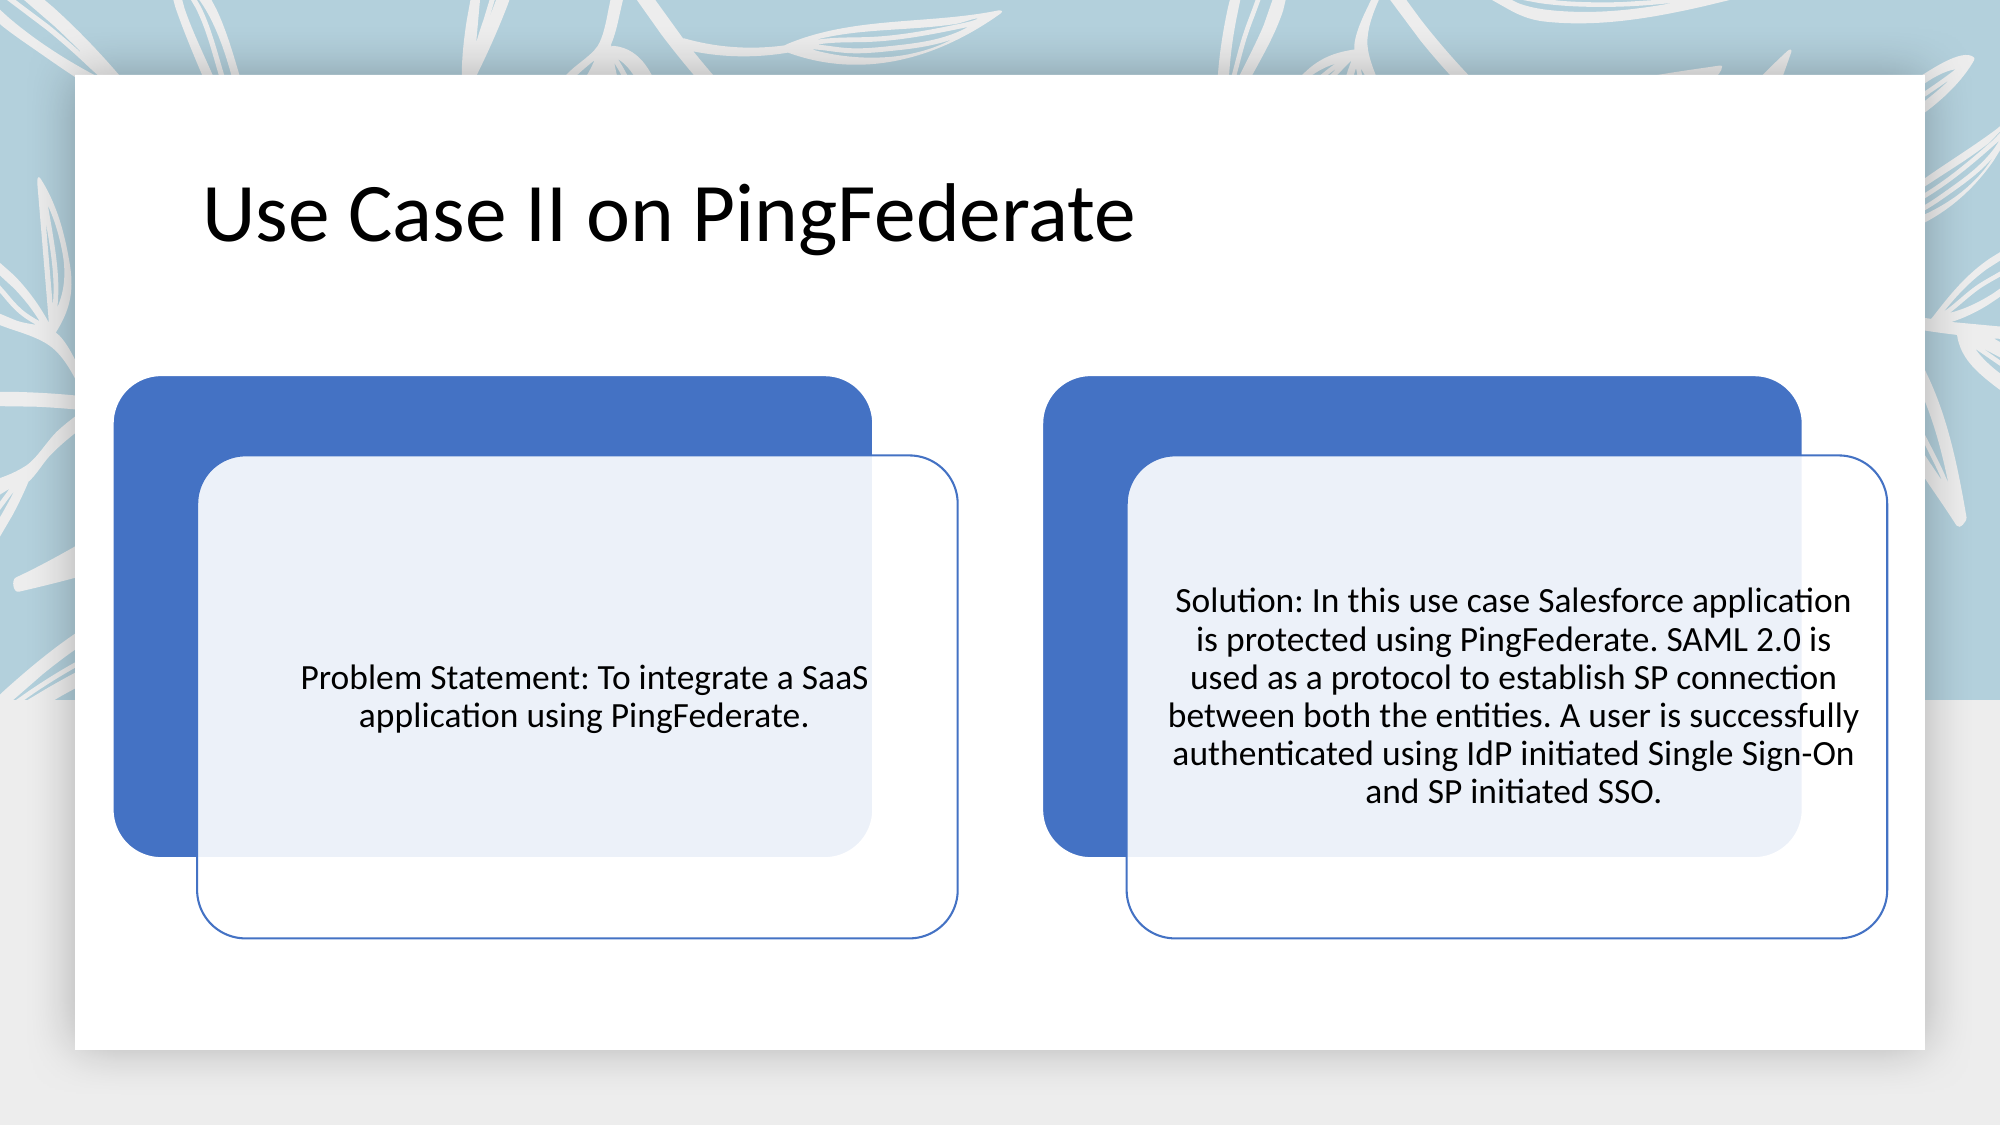

# Use Case II on PingFederate
Problem Statement: To integrate a SaaS application using PingFederate.
Solution: In this use case Salesforce application is protected using PingFederate. SAML 2.0 is used as a protocol to establish SP connection between both the entities. A user is successfully authenticated using IdP initiated Single Sign-On and SP initiated SSO.